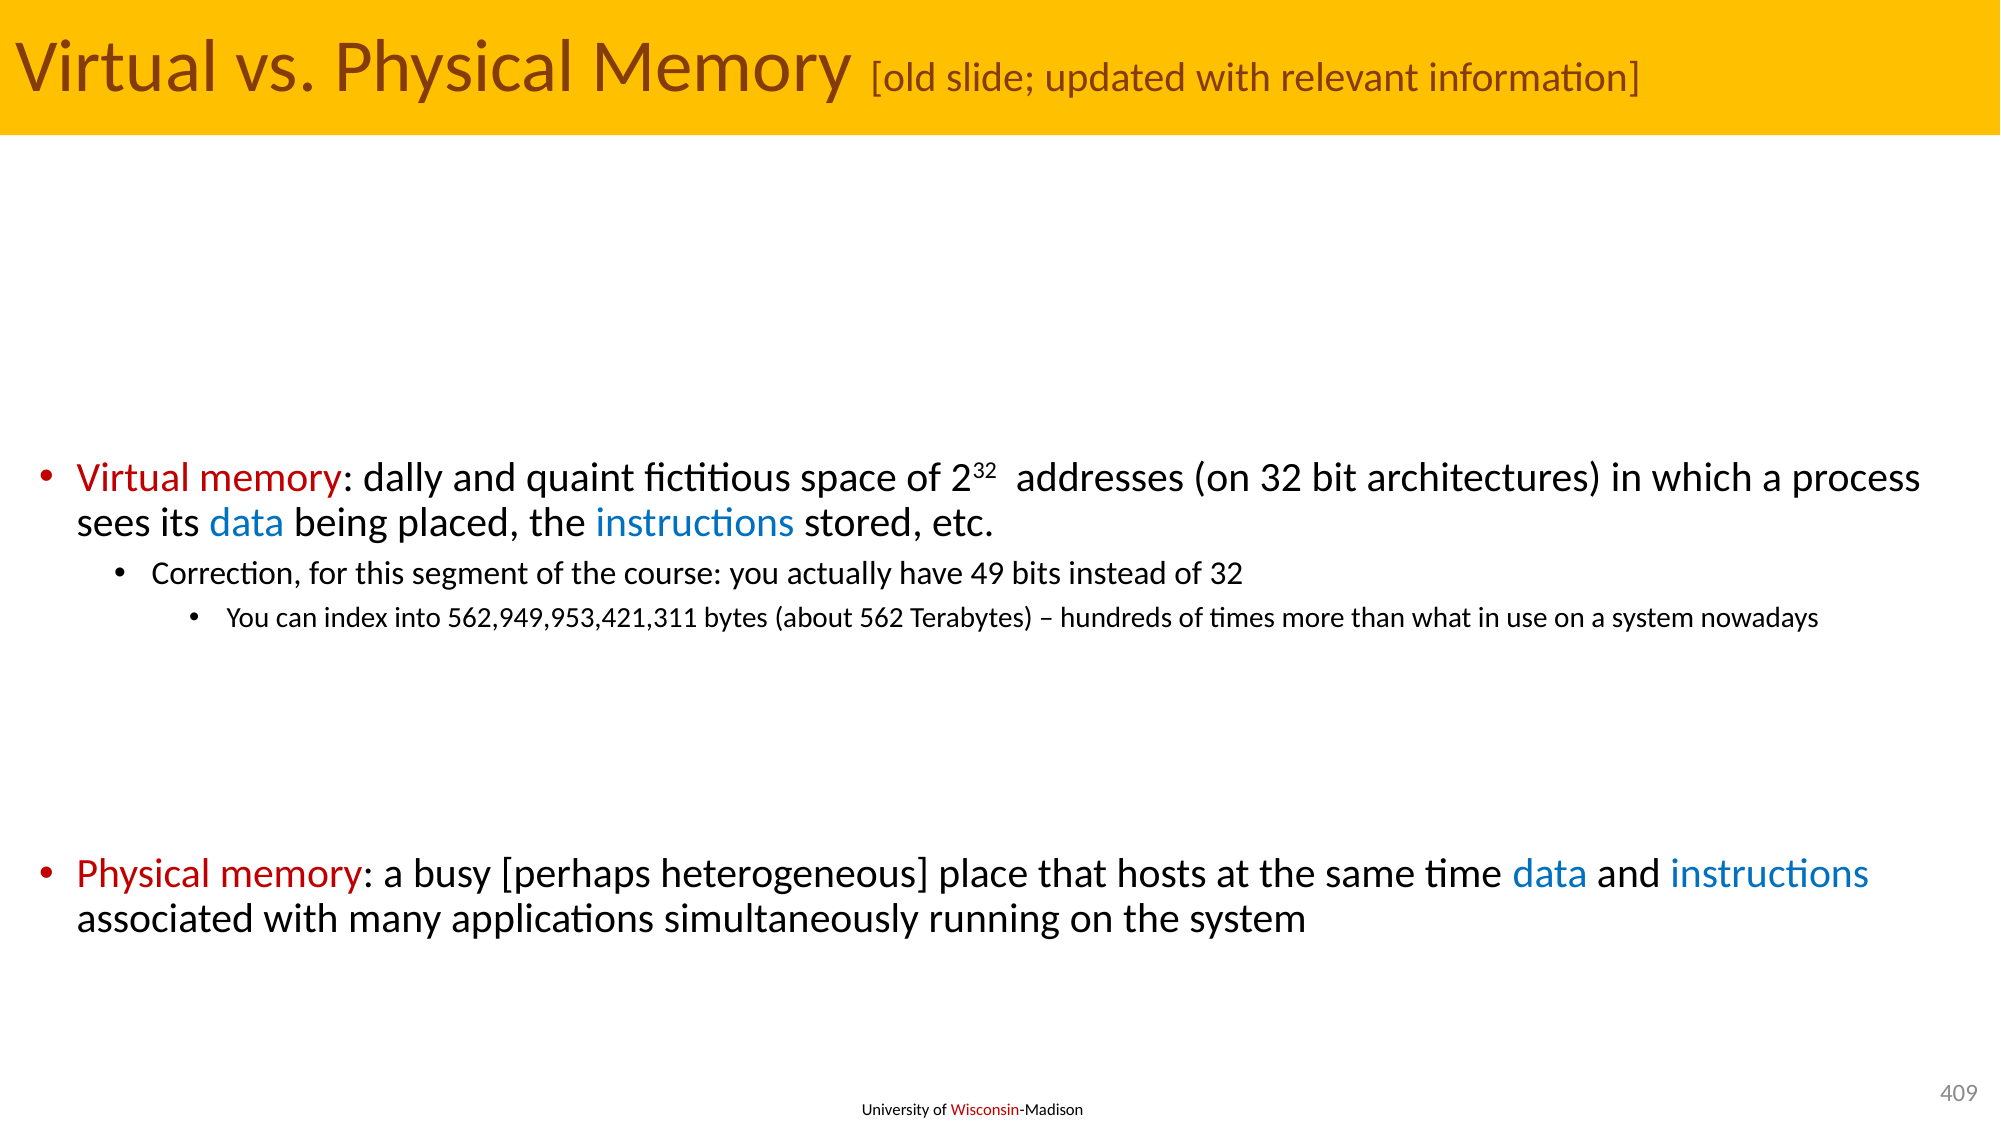

# Virtual vs. Physical Memory [old slide; updated with relevant information]

Virtual memory: dally and quaint fictitious space of 232  addresses (on 32 bit architectures) in which a process sees its data being placed, the instructions stored, etc.
Correction, for this segment of the course: you actually have 49 bits instead of 32
You can index into 562,949,953,421,311 bytes (about 562 Terabytes) – hundreds of times more than what in use on a system nowadays

Physical memory: a busy [perhaps heterogeneous] place that hosts at the same time data and instructions associated with many applications simultaneously running on the system
409